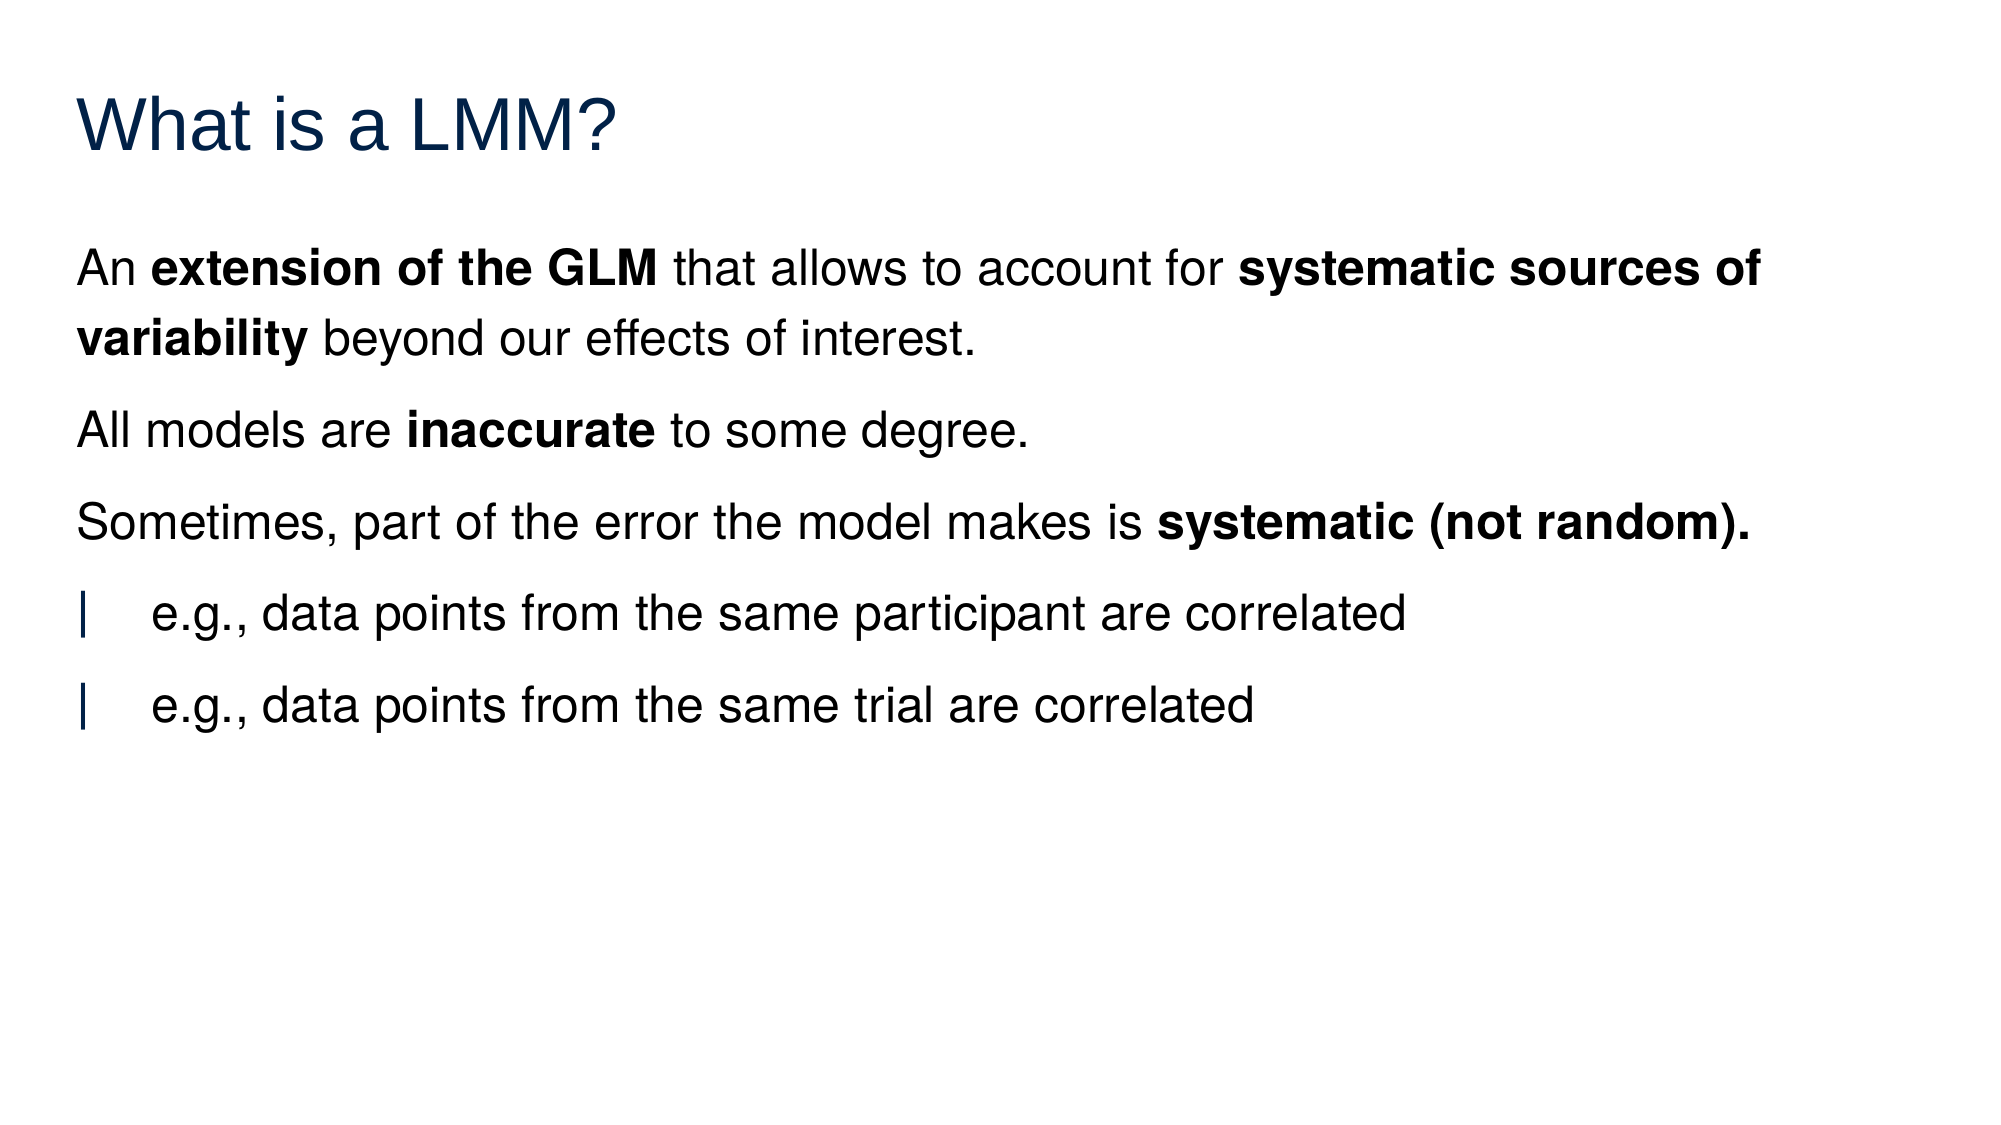

# What is a LMM?
An extension of the GLM that allows to account for systematic sources of variability beyond our effects of interest.
All models are inaccurate to some degree.
Sometimes, part of the error the model makes is systematic (not random).
e.g., data points from the same participant are correlated
e.g., data points from the same trial are correlated